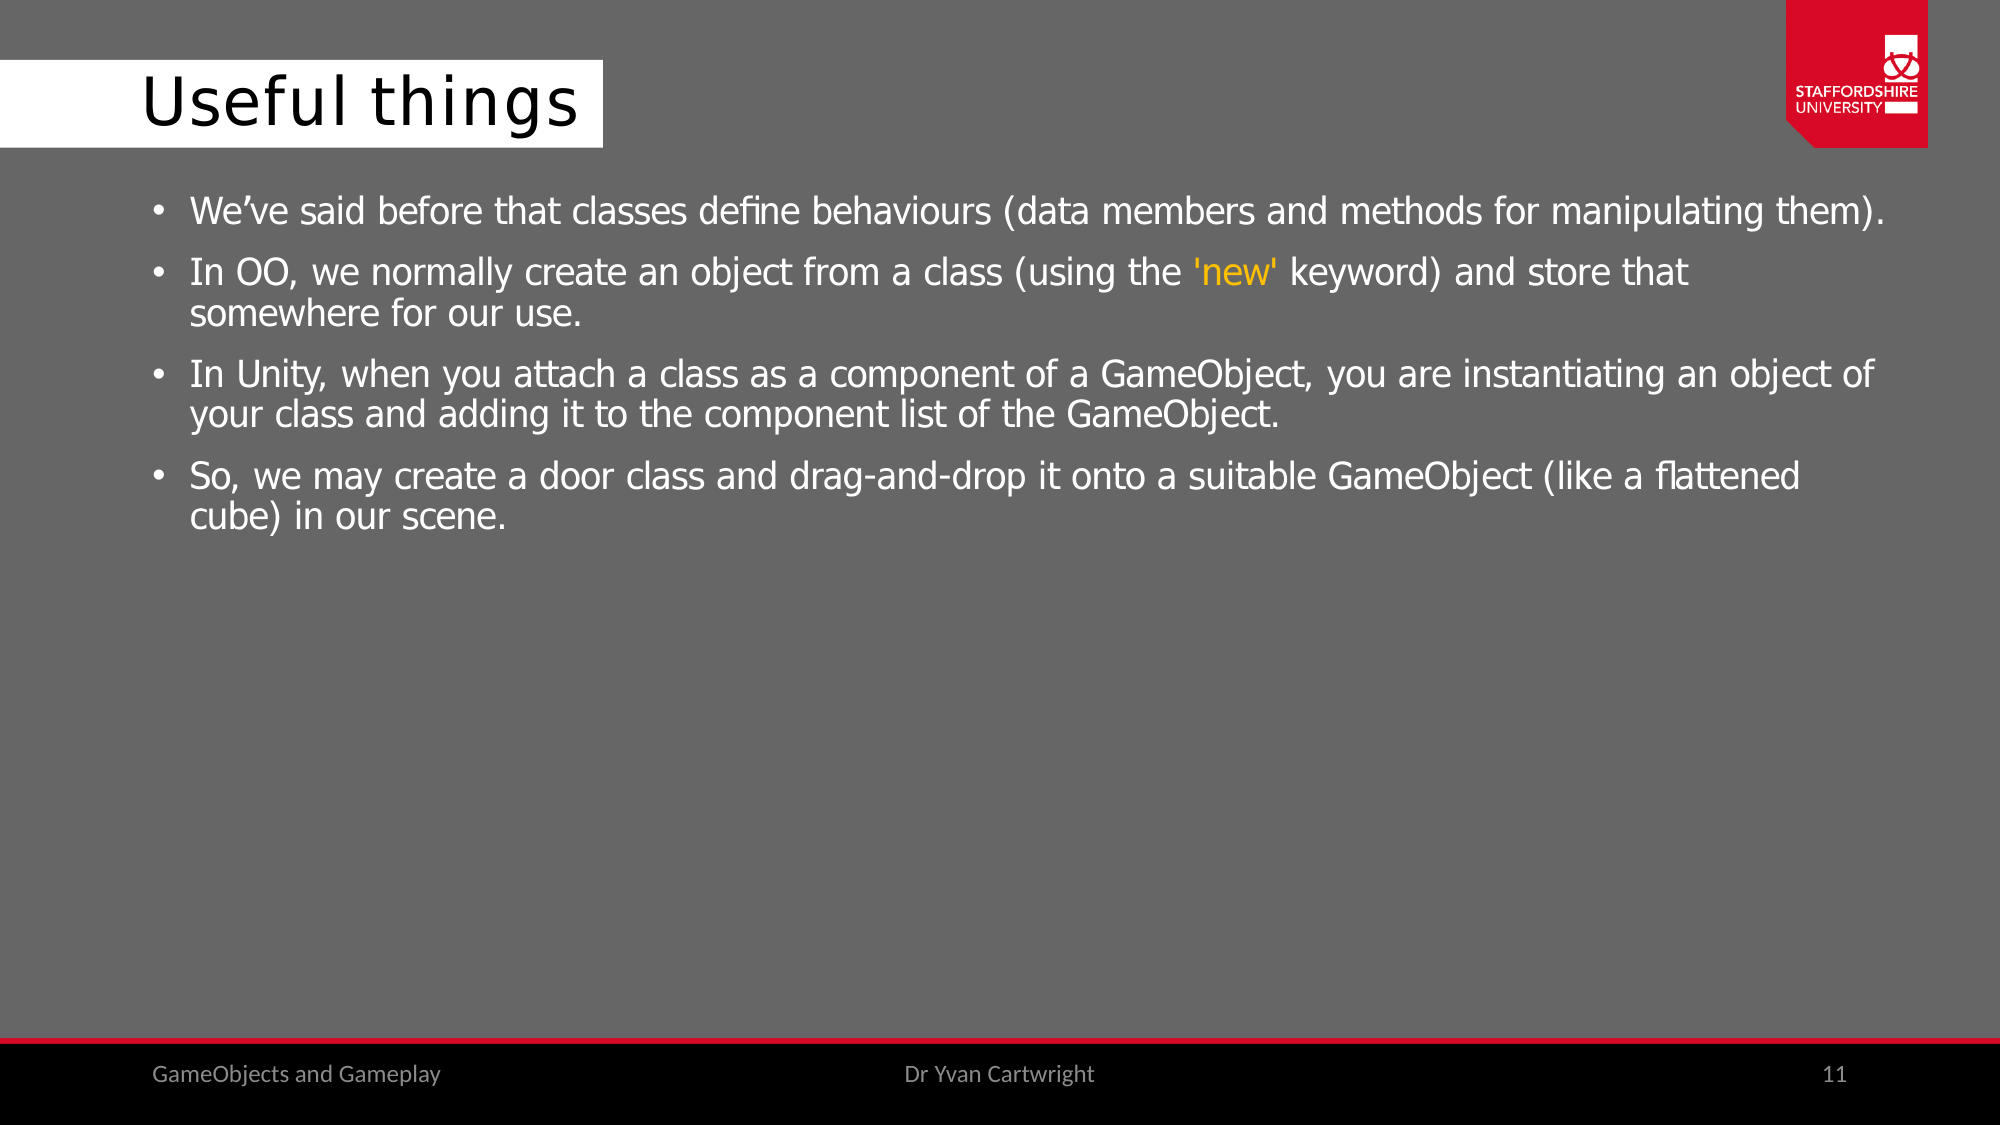

# Useful things
We’ve said before that classes define behaviours (data members and methods for manipulating them).
In OO, we normally create an object from a class (using the 'new' keyword) and store that somewhere for our use.
In Unity, when you attach a class as a component of a GameObject, you are instantiating an object of your class and adding it to the component list of the GameObject.
So, we may create a door class and drag-and-drop it onto a suitable GameObject (like a flattened cube) in our scene.

GameObjects and Gameplay
Dr Yvan Cartwright
11